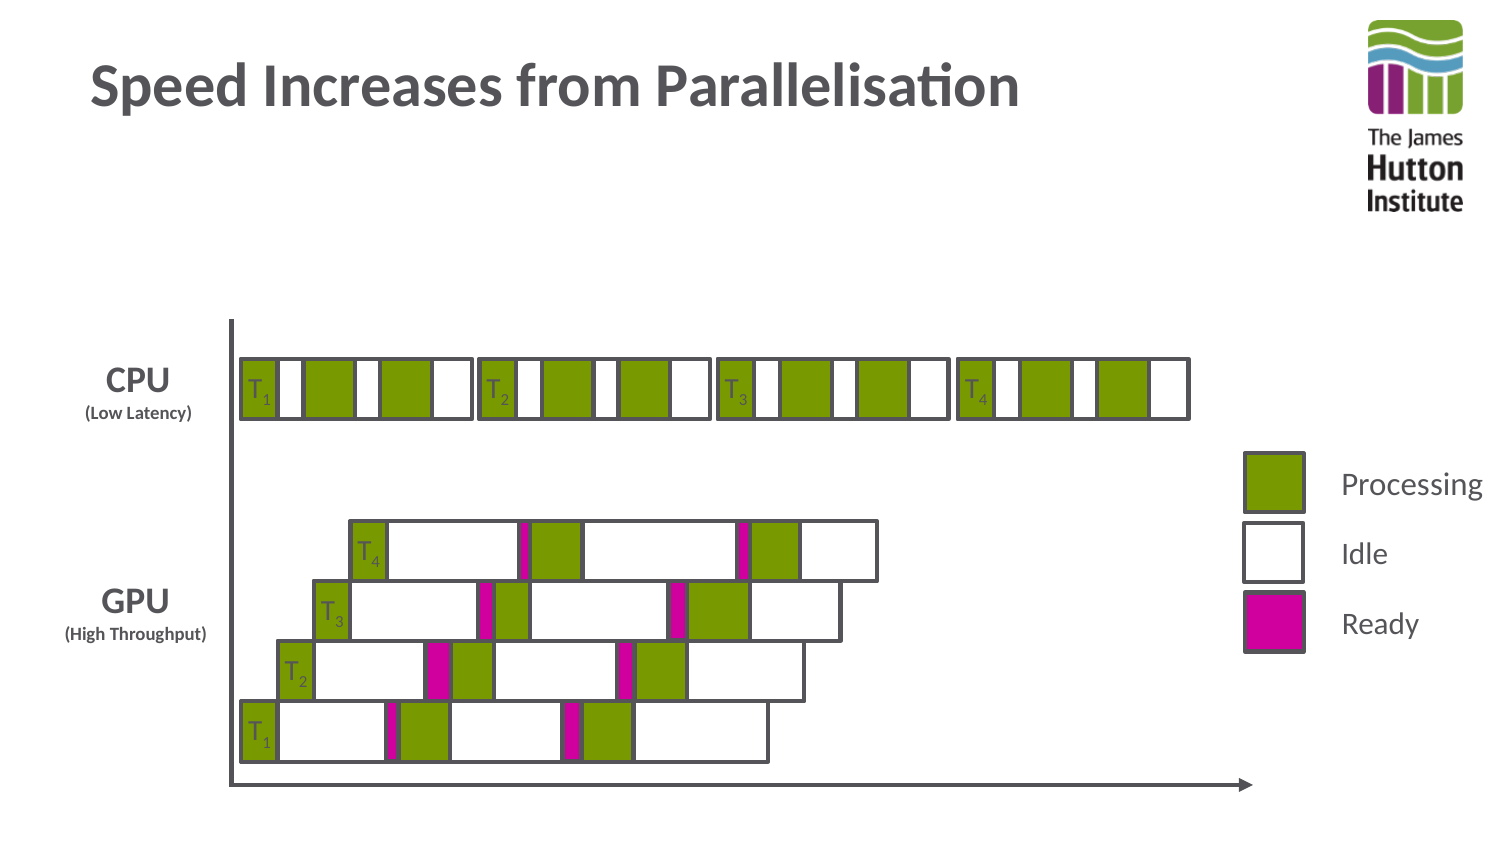

# Speed Increases from Parallelisation
CPU
(Low Latency)

T1

T2

T3

T4

Processing

T4

Idle
GPU
(High Throughput)

T3

Ready

T2

T1